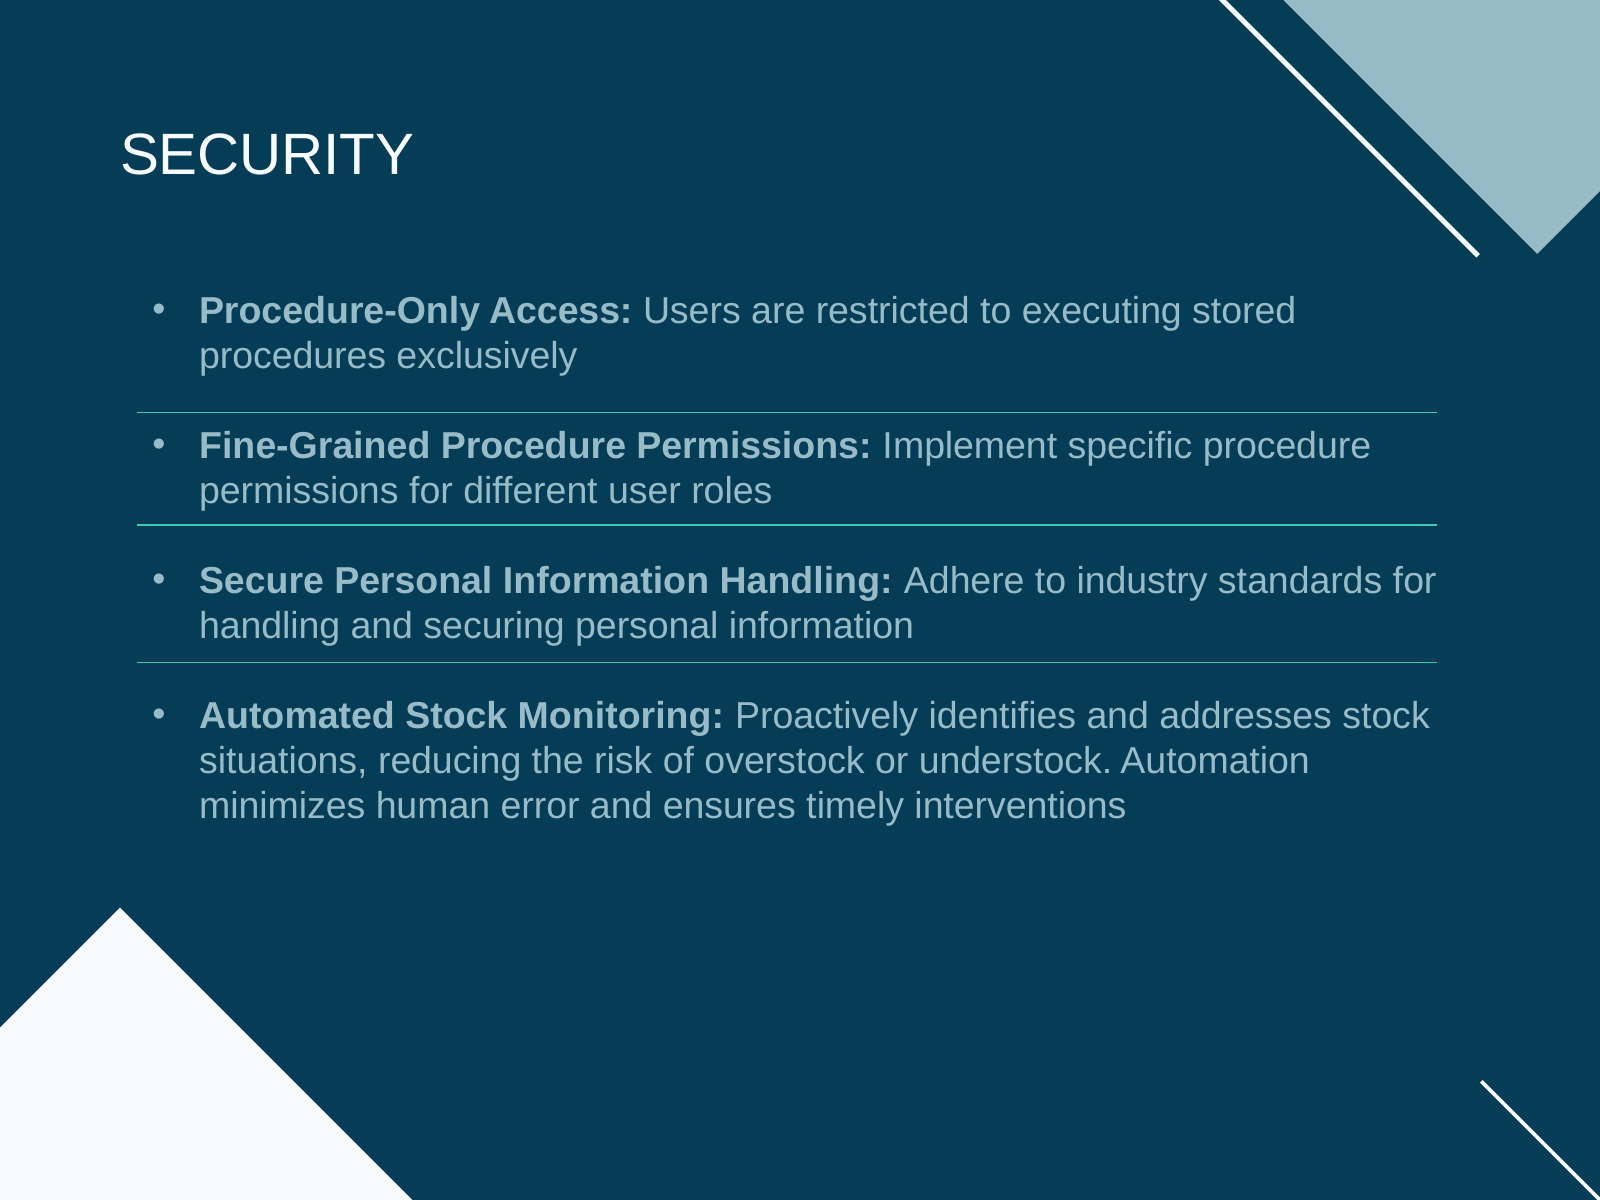

SECURITY
Procedure-Only Access: Users are restricted to executing stored procedures exclusively

Fine-Grained Procedure Permissions: Implement specific procedure permissions for different user roles

Secure Personal Information Handling: Adhere to industry standards for handling and securing personal information

Automated Stock Monitoring: Proactively identifies and addresses stock situations, reducing the risk of overstock or understock. Automation minimizes human error and ensures timely interventions